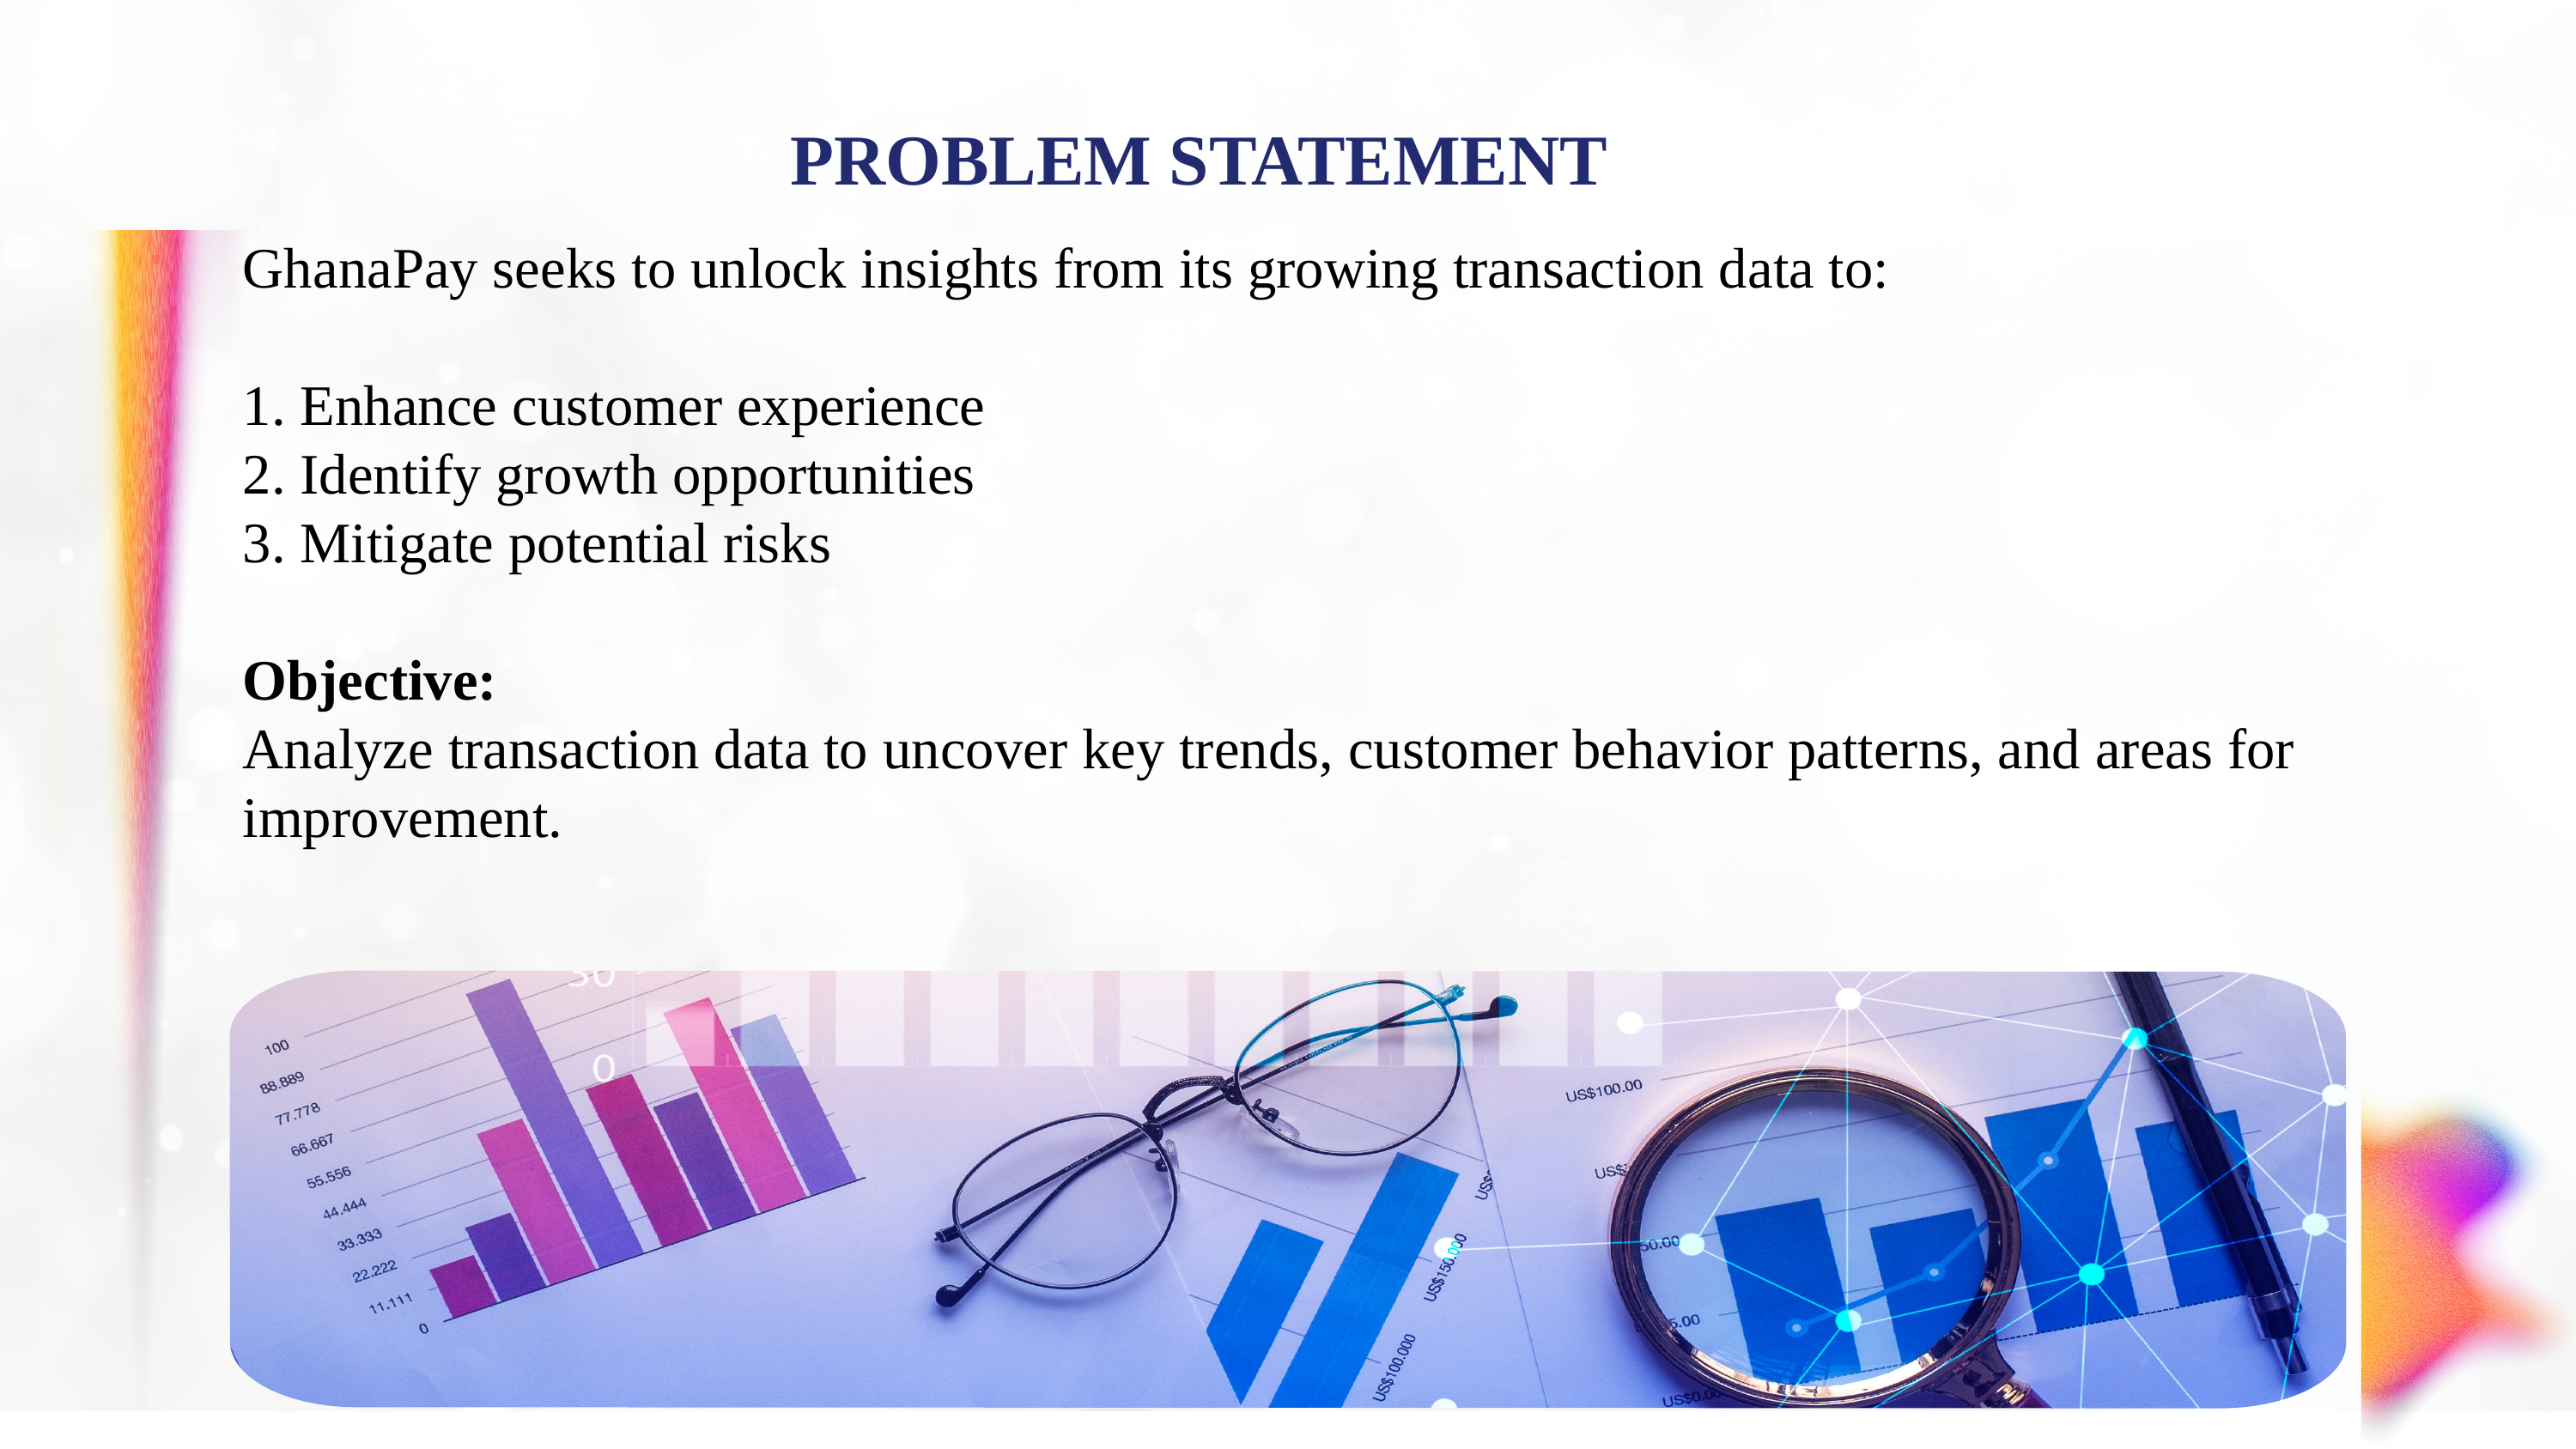

PROBLEM STATEMENT
GhanaPay seeks to unlock insights from its growing transaction data to:

1. Enhance customer experience
2. Identify growth opportunities
3. Mitigate potential risks

Objective:
Analyze transaction data to uncover key trends, customer behavior patterns, and areas for improvement.